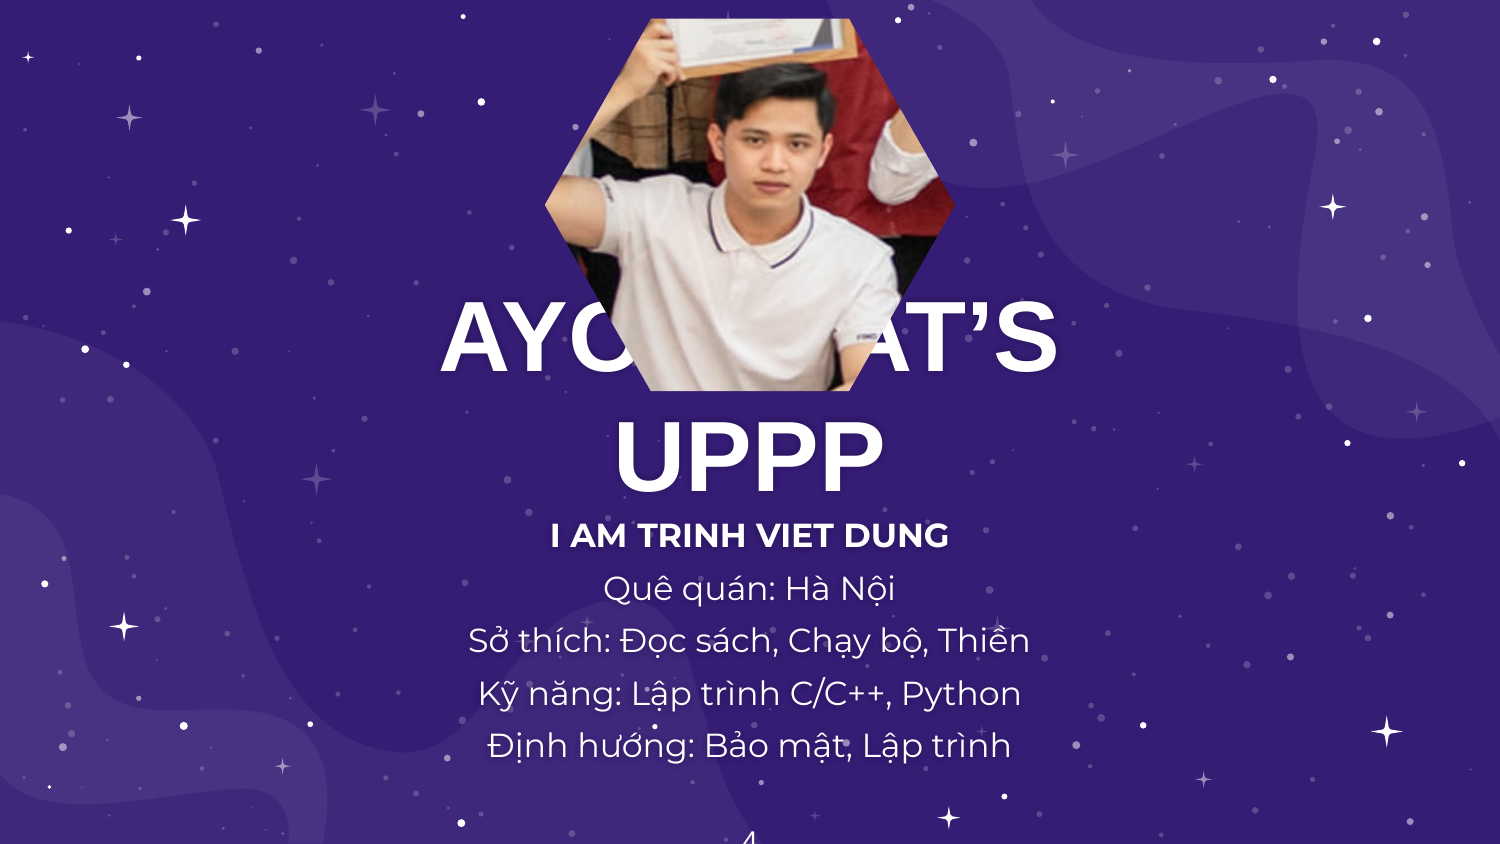

AYO WHAT’S UPPP
I AM TRINH VIET DUNG
Quê quán: Hà Nội
Sở thích: Đọc sách, Chạy bộ, Thiền
Kỹ năng: Lập trình C/C++, Python
Định hướng: Bảo mật, Lập trình
4